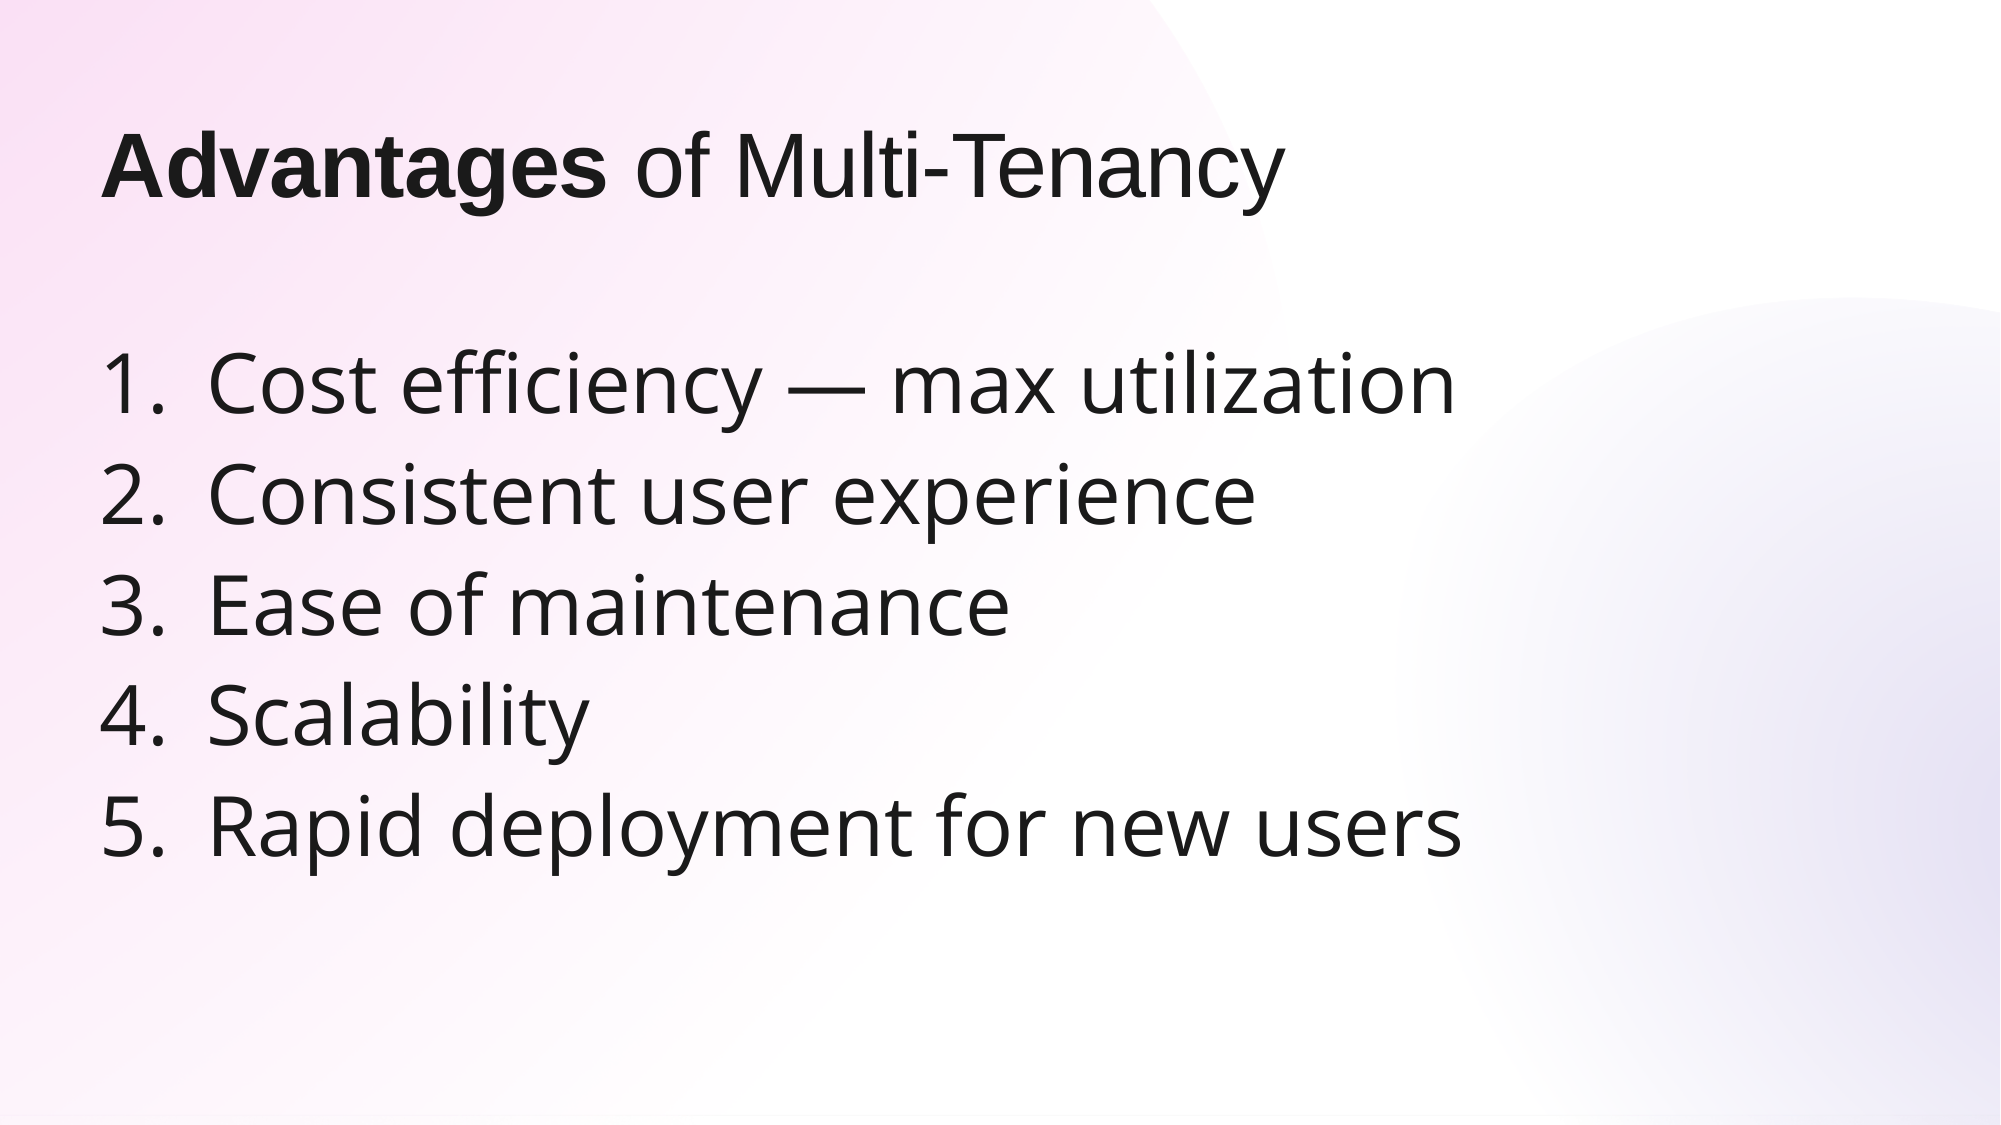

# Advantages of Multi-Tenancy
 Cost efficiency — max utilization
 Consistent user experience
 Ease of maintenance
 Scalability
 Rapid deployment for new users